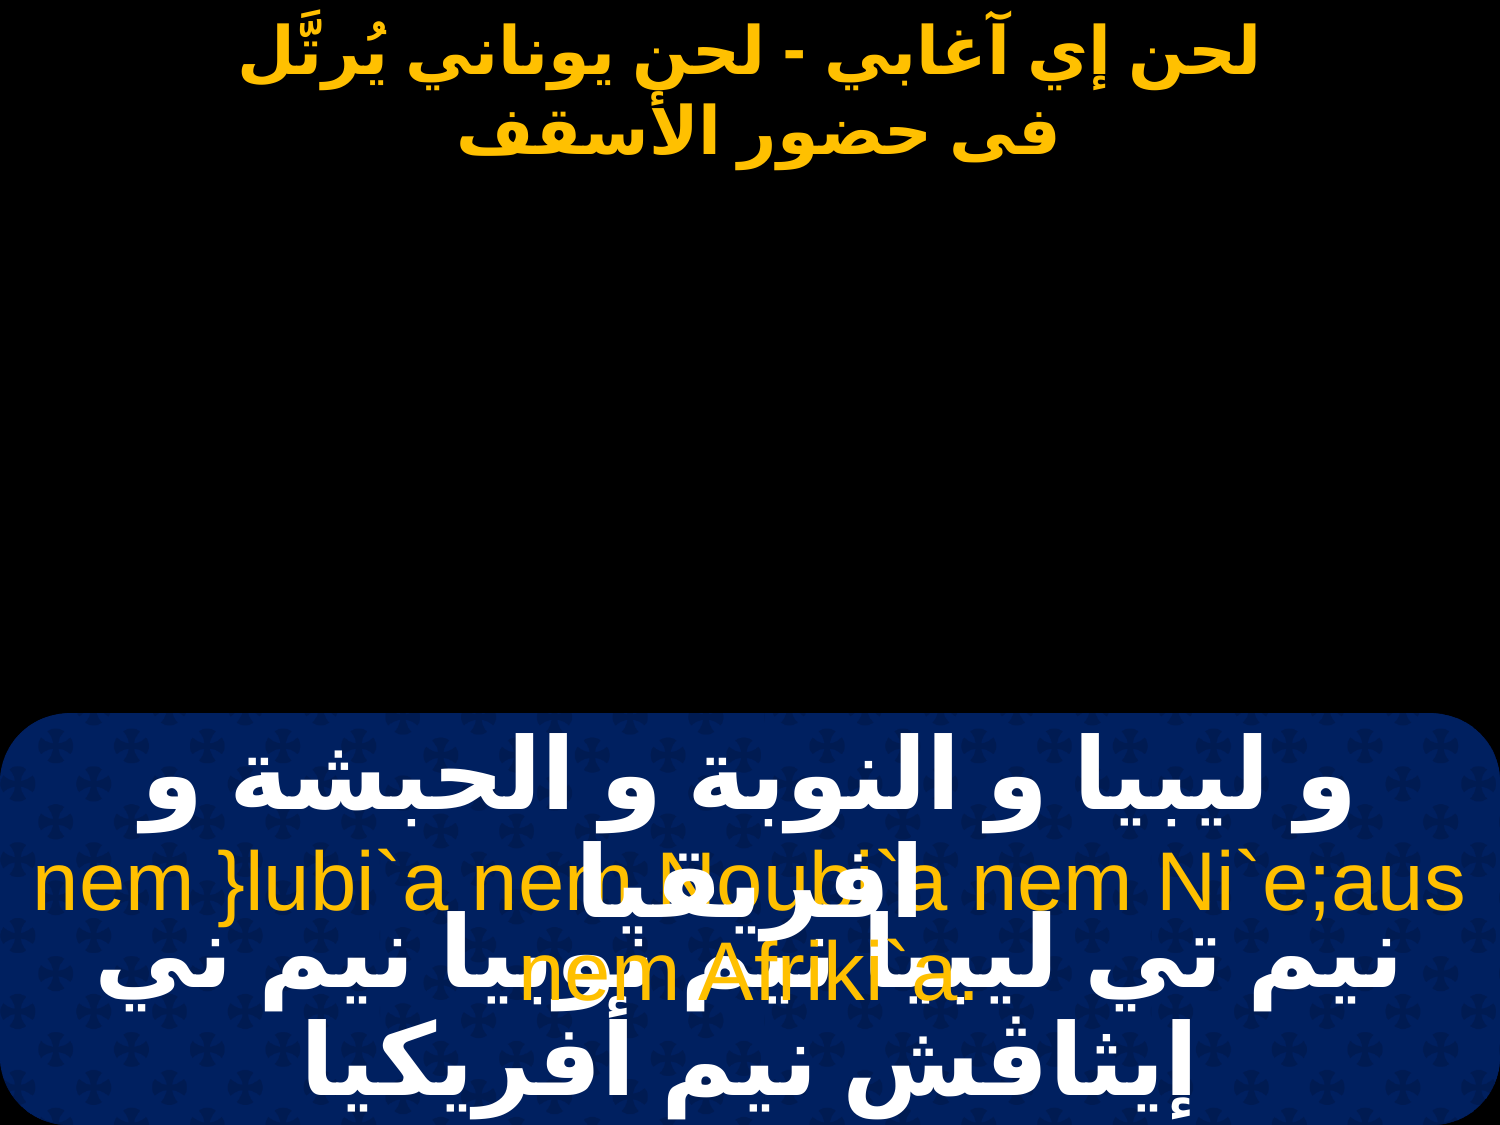

و ليبيا و النوبة و الحبشة و افريقيا
nem }lubi`a nem Noubi`a nem Ni`e;aus nem Afriki`a.
نيم تي ليبيا نيم نوبيا نيم ني إيثاڤش نيم أفريكيا